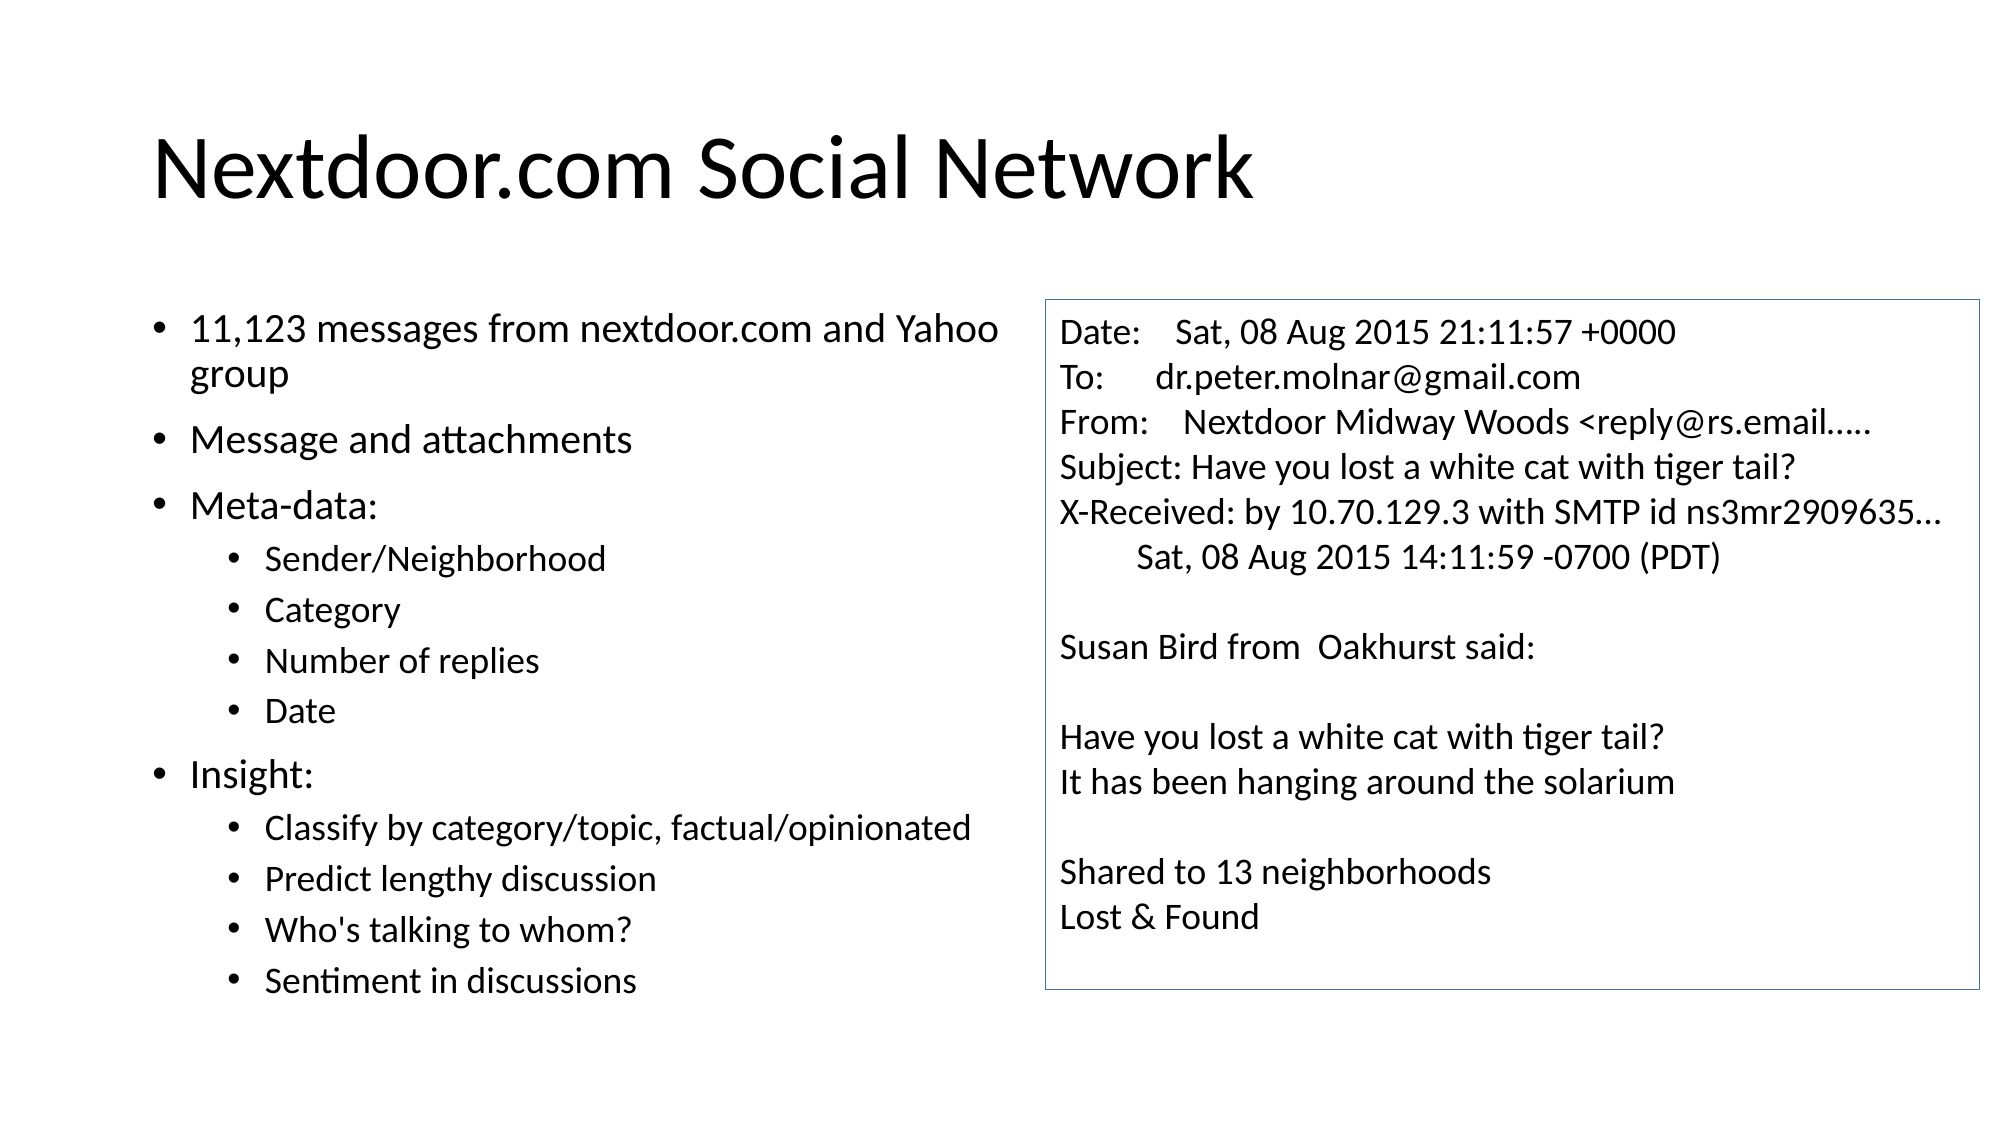

# Nextdoor.com Social Network
11,123 messages from nextdoor.com and Yahoo group
Message and attachments
Meta-data:
Sender/Neighborhood
Category
Number of replies
Date
Insight:
Classify by category/topic, factual/opinionated
Predict lengthy discussion
Who's talking to whom?
Sentiment in discussions

Date:    Sat, 08 Aug 2015 21:11:57 +0000
To:      dr.peter.molnar@gmail.com
From:    Nextdoor Midway Woods <reply@rs.email….. Subject: Have you lost a white cat with tiger tail?
X-Received: by 10.70.129.3 with SMTP id ns3mr2909635…
         Sat, 08 Aug 2015 14:11:59 -0700 (PDT)

Susan Bird from  Oakhurst said:

Have you lost a white cat with tiger tail?
It has been hanging around the solarium

Shared to 13 neighborhoods
Lost & Found